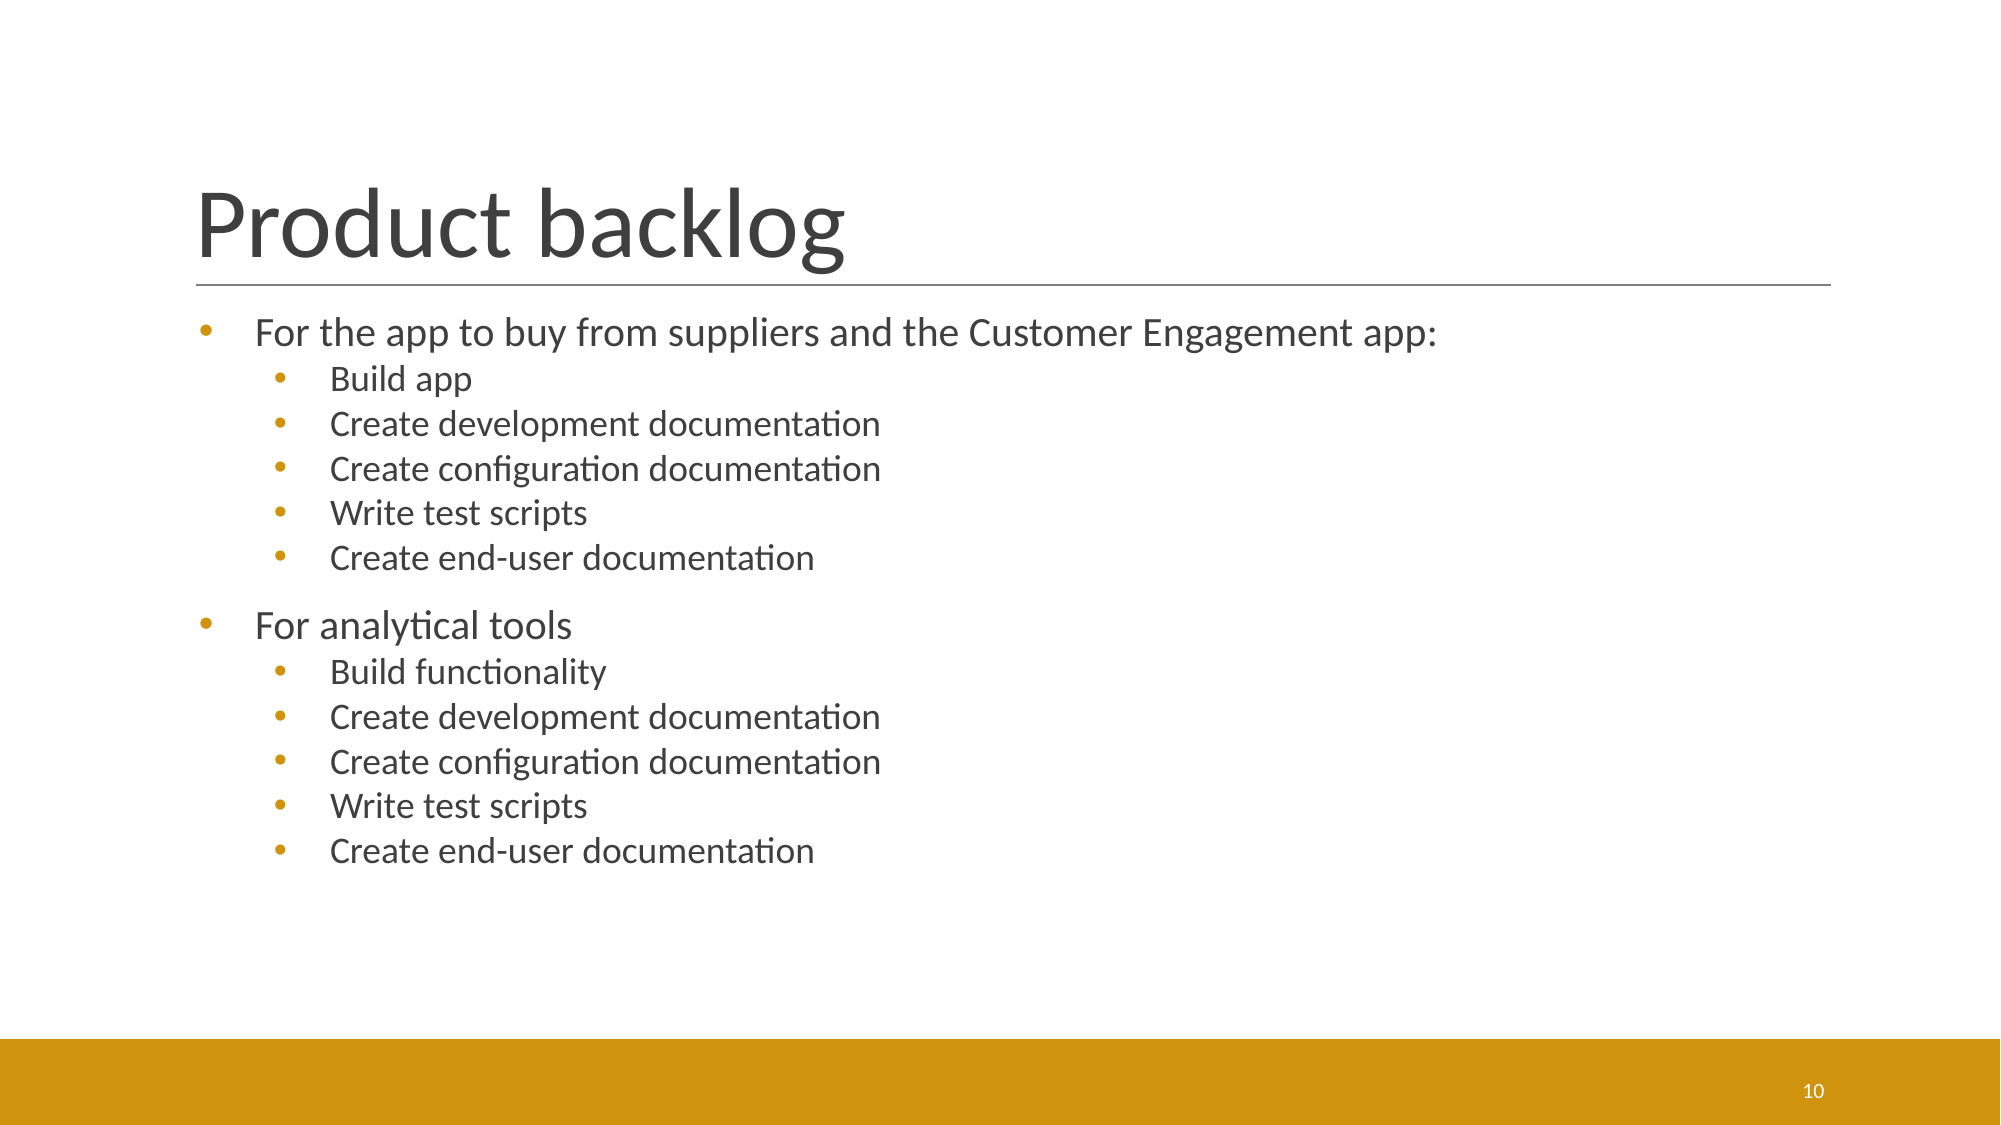

# Product backlog
For the app to buy from suppliers and the Customer Engagement app:
Build app
Create development documentation
Create configuration documentation
Write test scripts
Create end-user documentation
For analytical tools
Build functionality
Create development documentation
Create configuration documentation
Write test scripts
Create end-user documentation

10